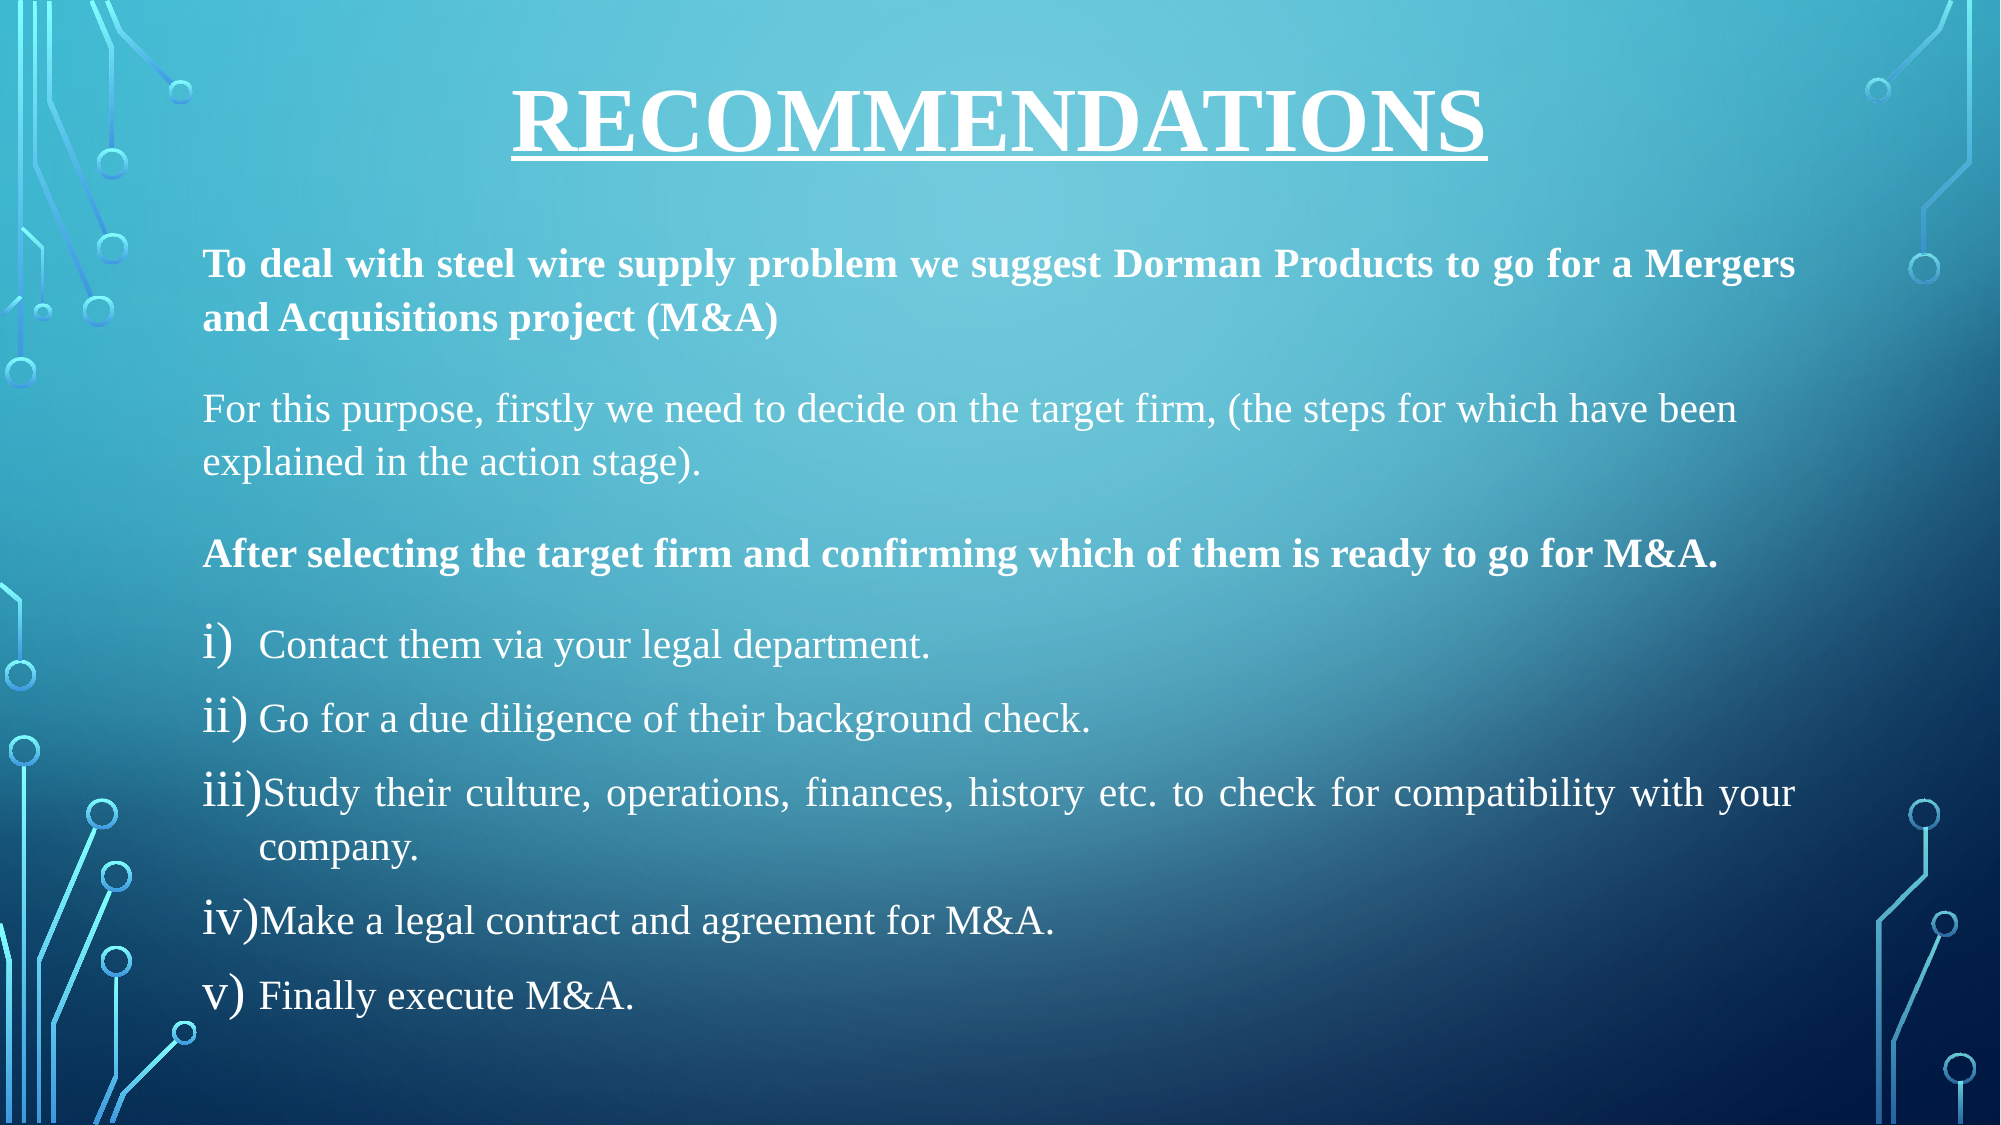

# RECOMMENDATIONS
To deal with steel wire supply problem we suggest Dorman Products to go for a Mergers and Acquisitions project (M&A)
For this purpose, firstly we need to decide on the target firm, (the steps for which have been explained in the action stage).
After selecting the target firm and confirming which of them is ready to go for M&A.
Contact them via your legal department.
Go for a due diligence of their background check.
Study their culture, operations, finances, history etc. to check for compatibility with your company.
Make a legal contract and agreement for M&A.
Finally execute M&A.